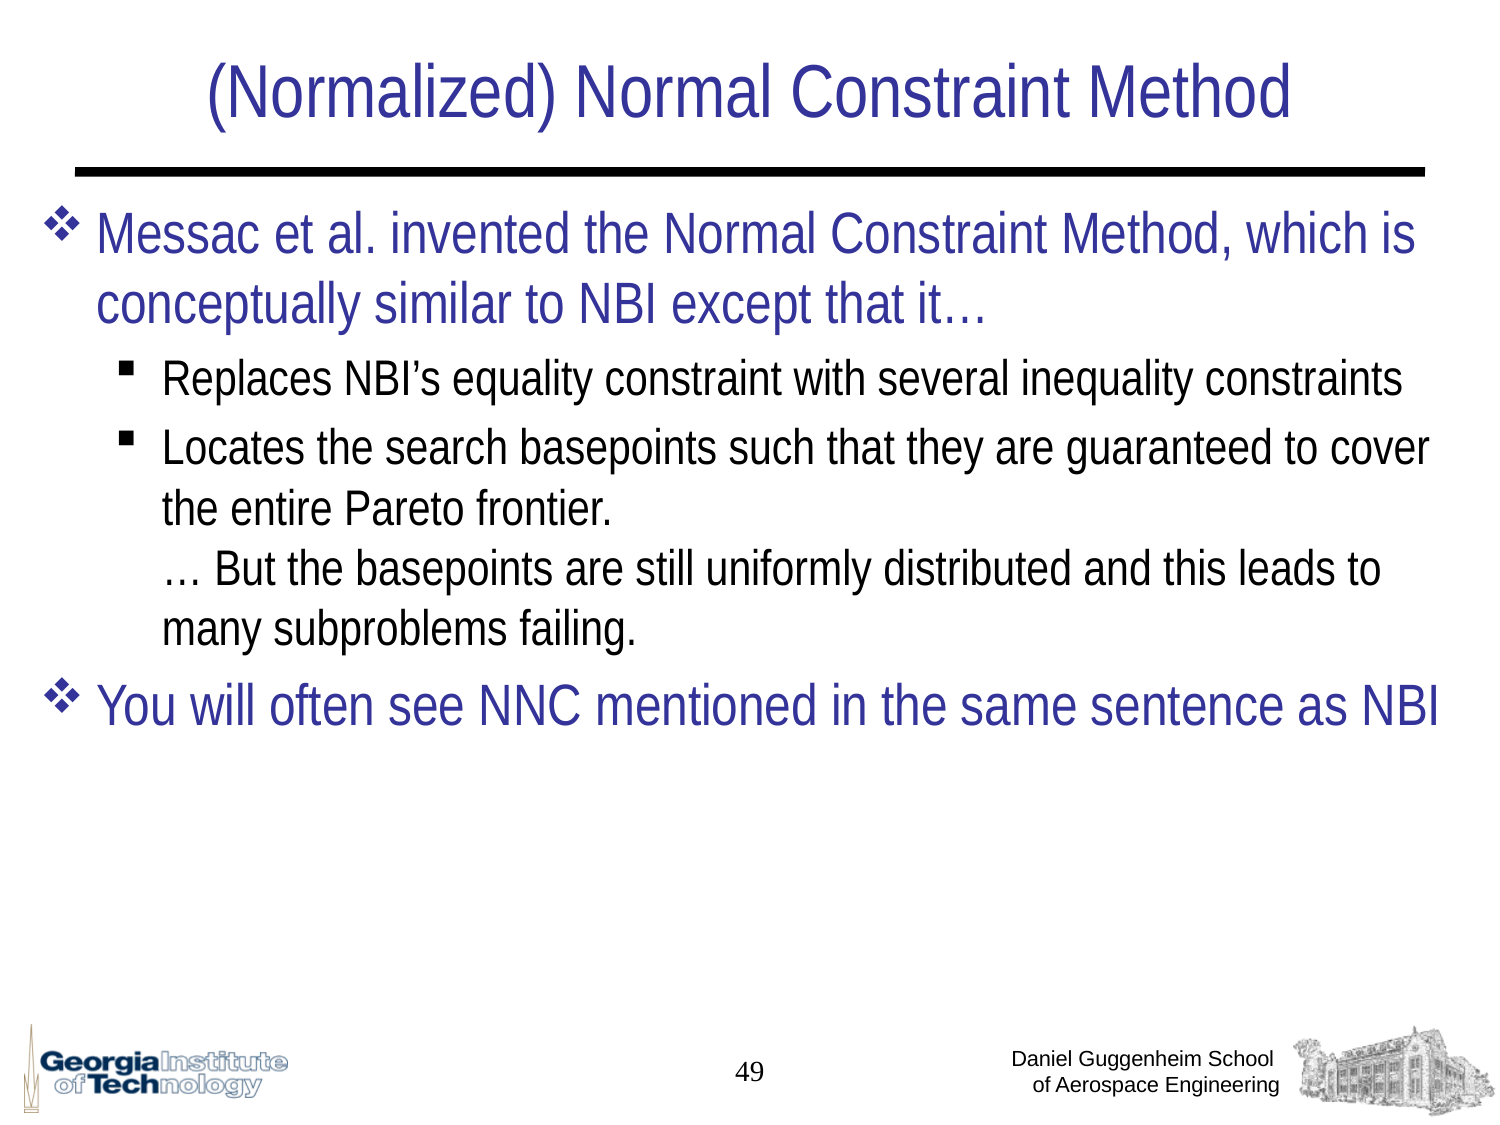

# (Normalized) Normal Constraint Method
Messac et al. invented the Normal Constraint Method, which is conceptually similar to NBI except that it…
Replaces NBI’s equality constraint with several inequality constraints
Locates the search basepoints such that they are guaranteed to cover the entire Pareto frontier.
… But the basepoints are still uniformly distributed and this leads to many subproblems failing.
You will often see NNC mentioned in the same sentence as NBI